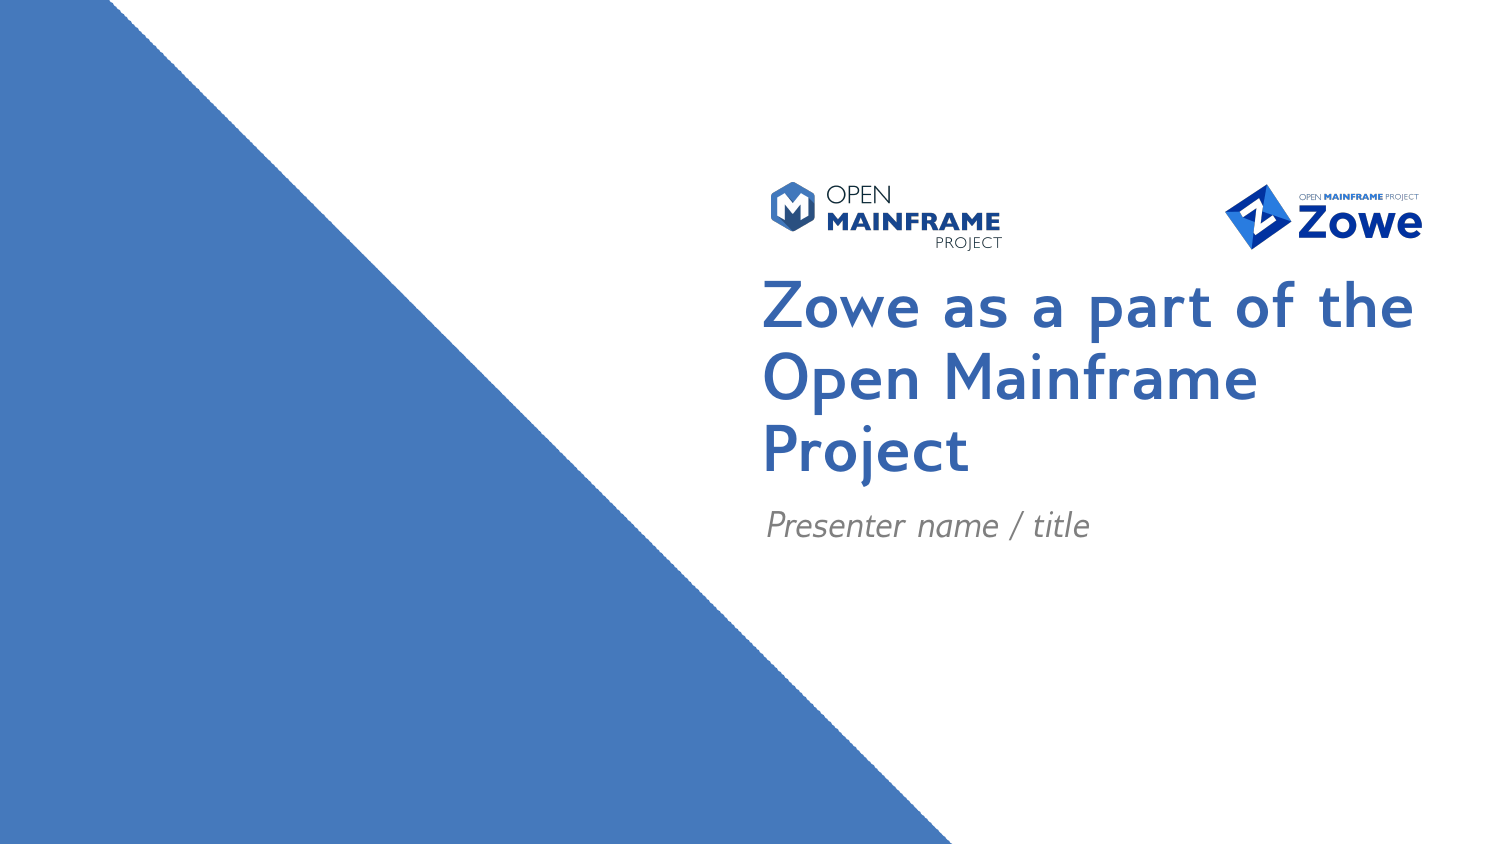

# Zowe as a part of the Open Mainframe Project
Presenter name / title